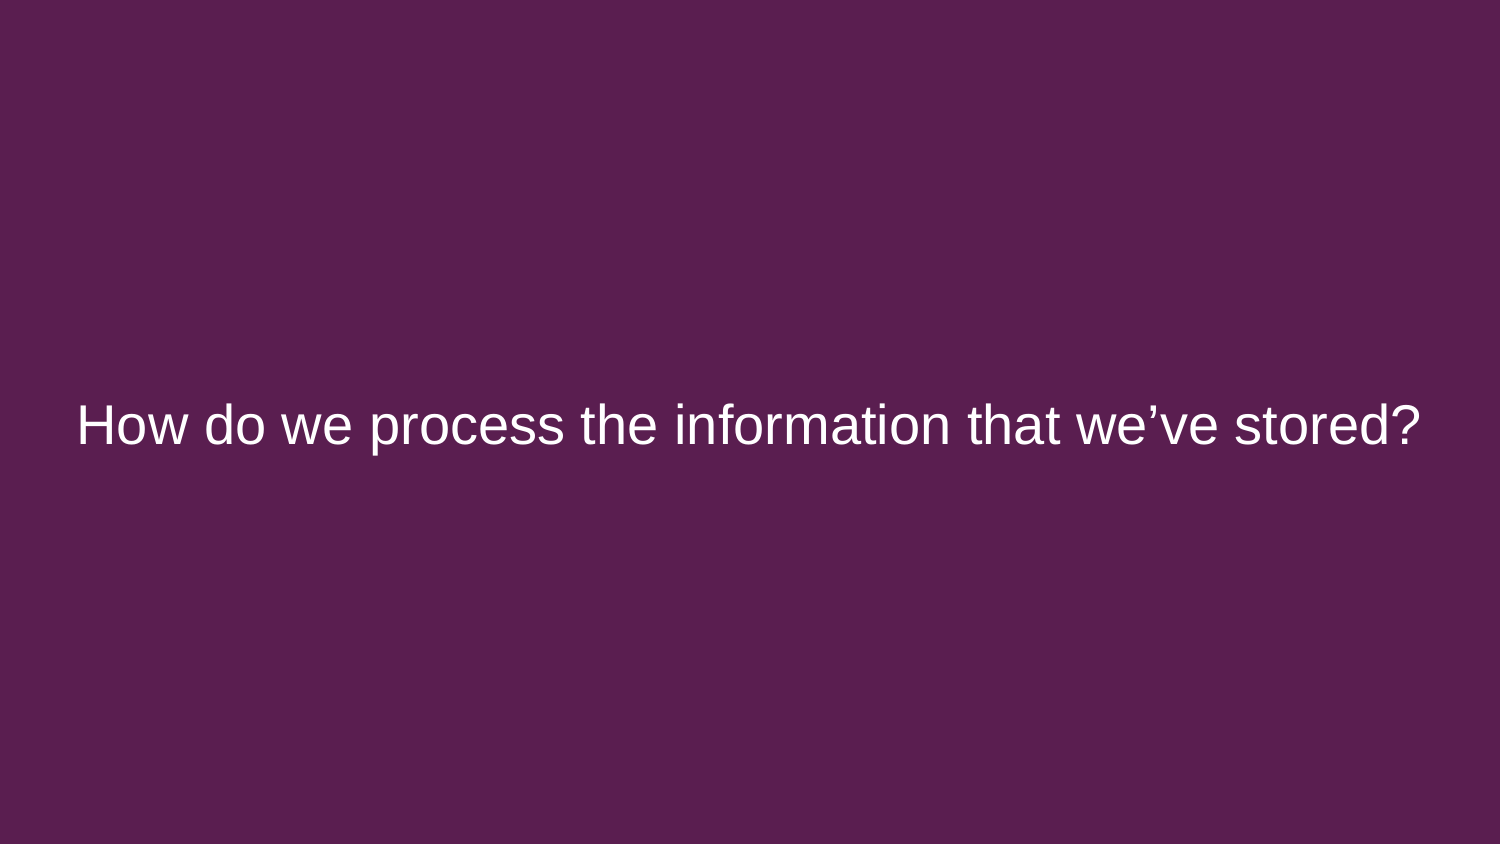

# How do we process the information that we’ve stored?